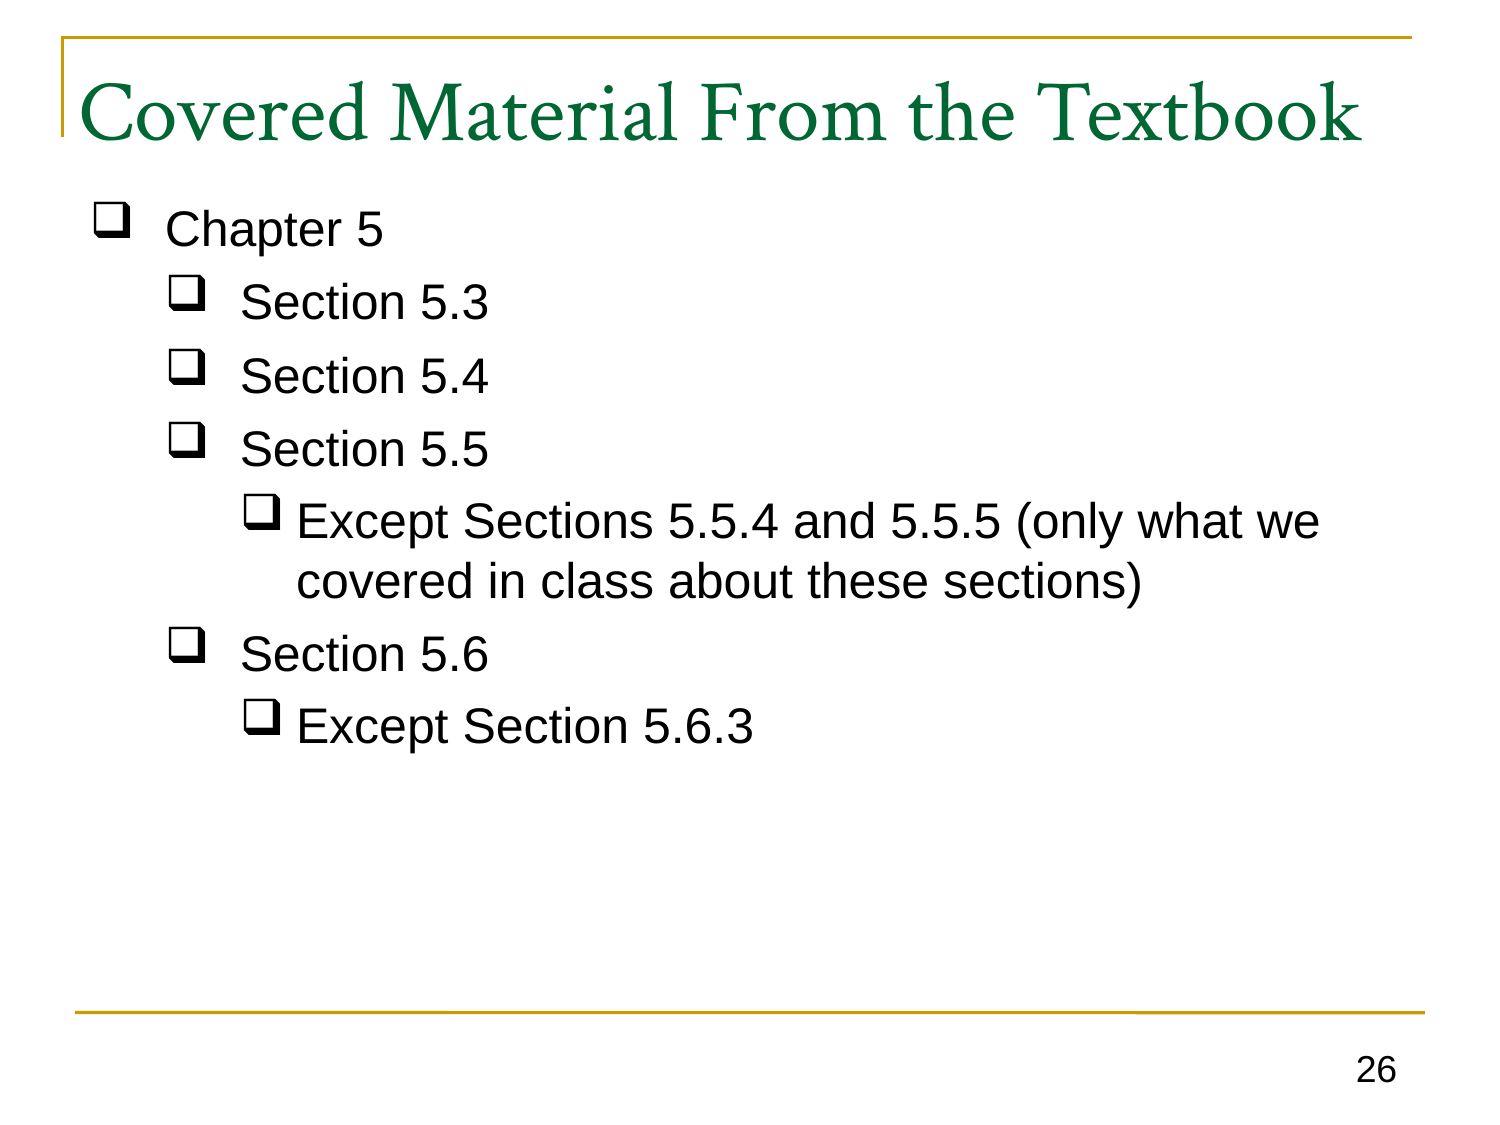

# Covered Material From the Textbook
Chapter 5
Section 5.3
Section 5.4
Section 5.5
Except Sections 5.5.4 and 5.5.5 (only what we covered in class about these sections)
Section 5.6
Except Section 5.6.3
26